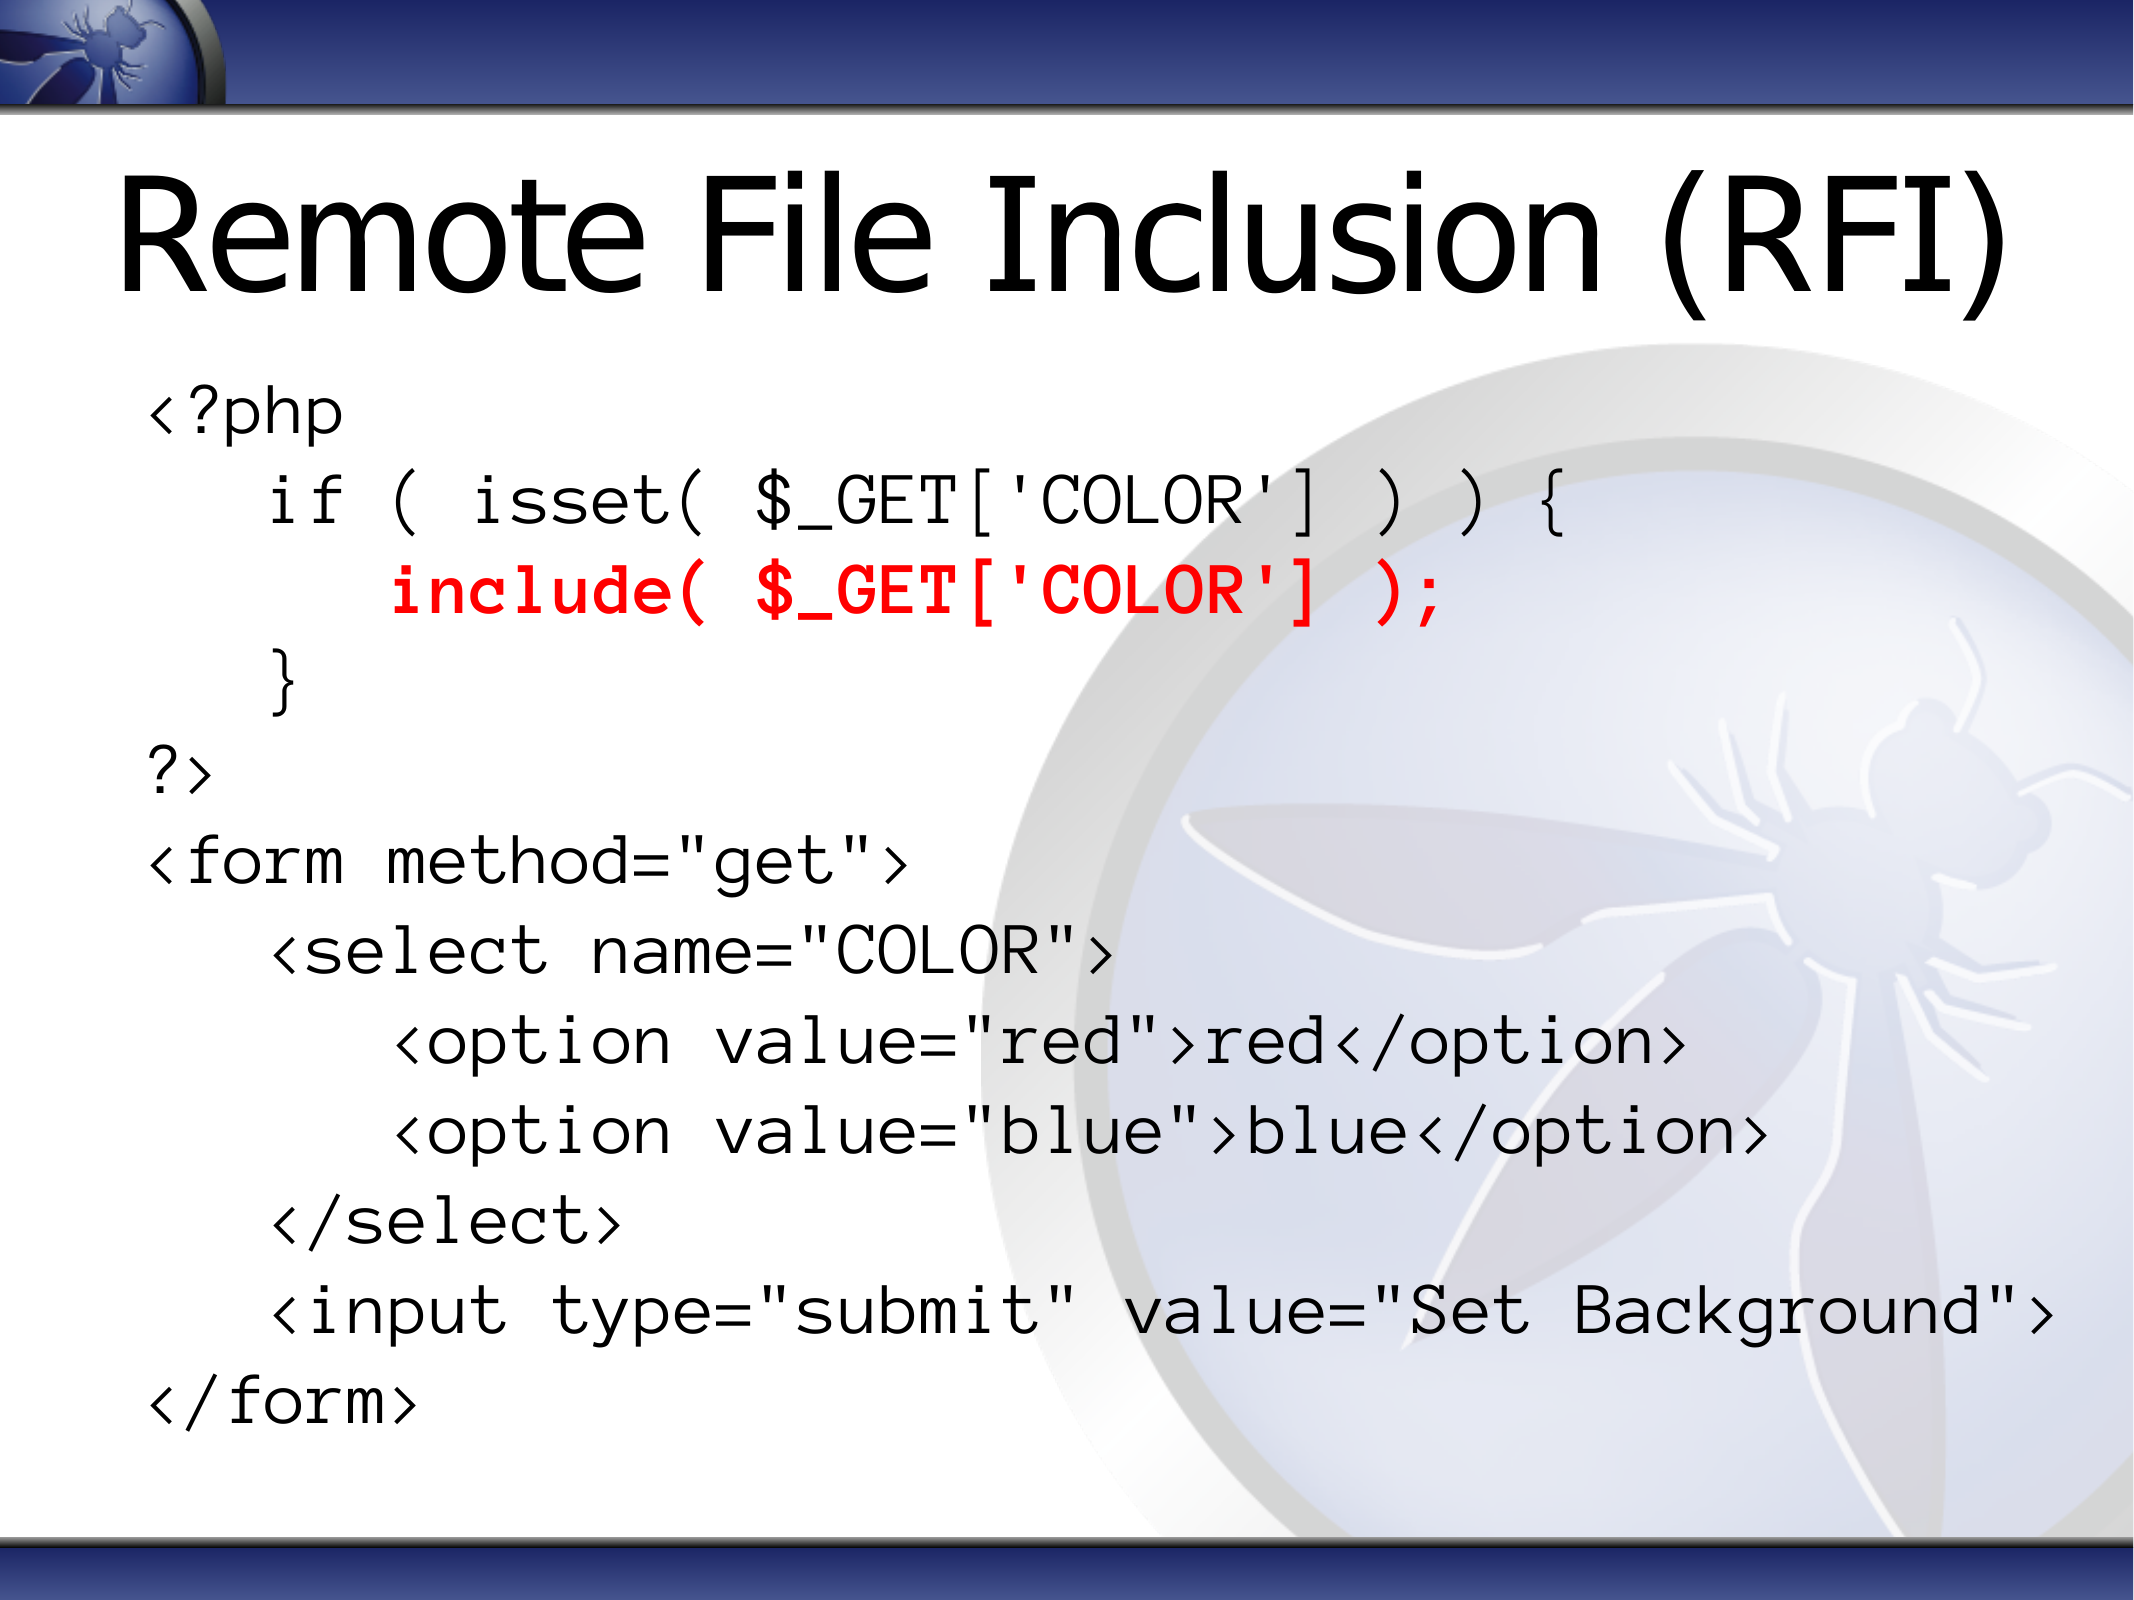

# Remote File Inclusion (RFI)
<?php
   if ( isset( $_GET['COLOR'] ) ) {
      include( $_GET['COLOR'] );
   }
?>
<form method="get">
   <select name="COLOR">
      <option value="red">red</option>
      <option value="blue">blue</option>
   </select>
   <input type="submit" value="Set Background">
</form>